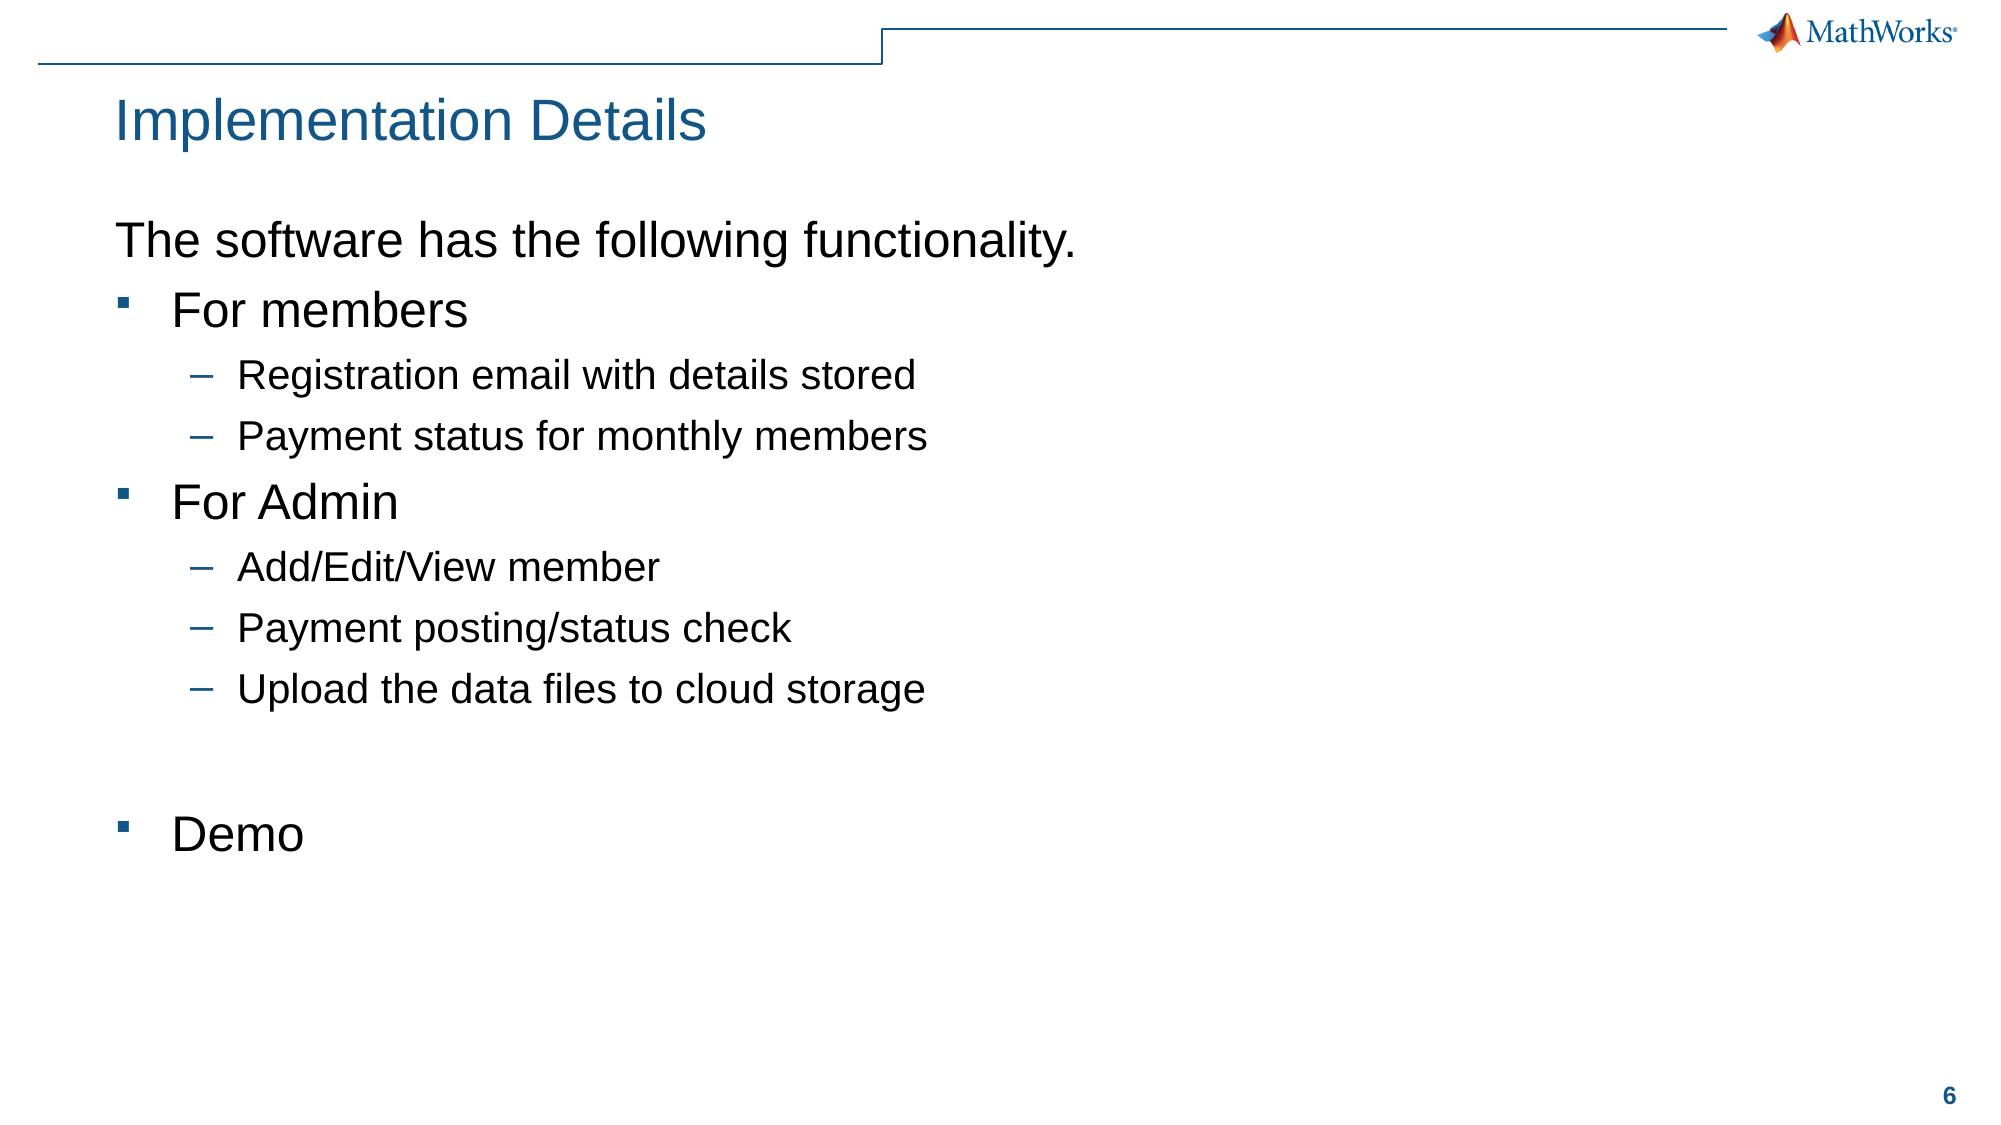

# Implementation Details
The software has the following functionality.
For members
Registration email with details stored
Payment status for monthly members
For Admin
Add/Edit/View member
Payment posting/status check
Upload the data files to cloud storage

Demo